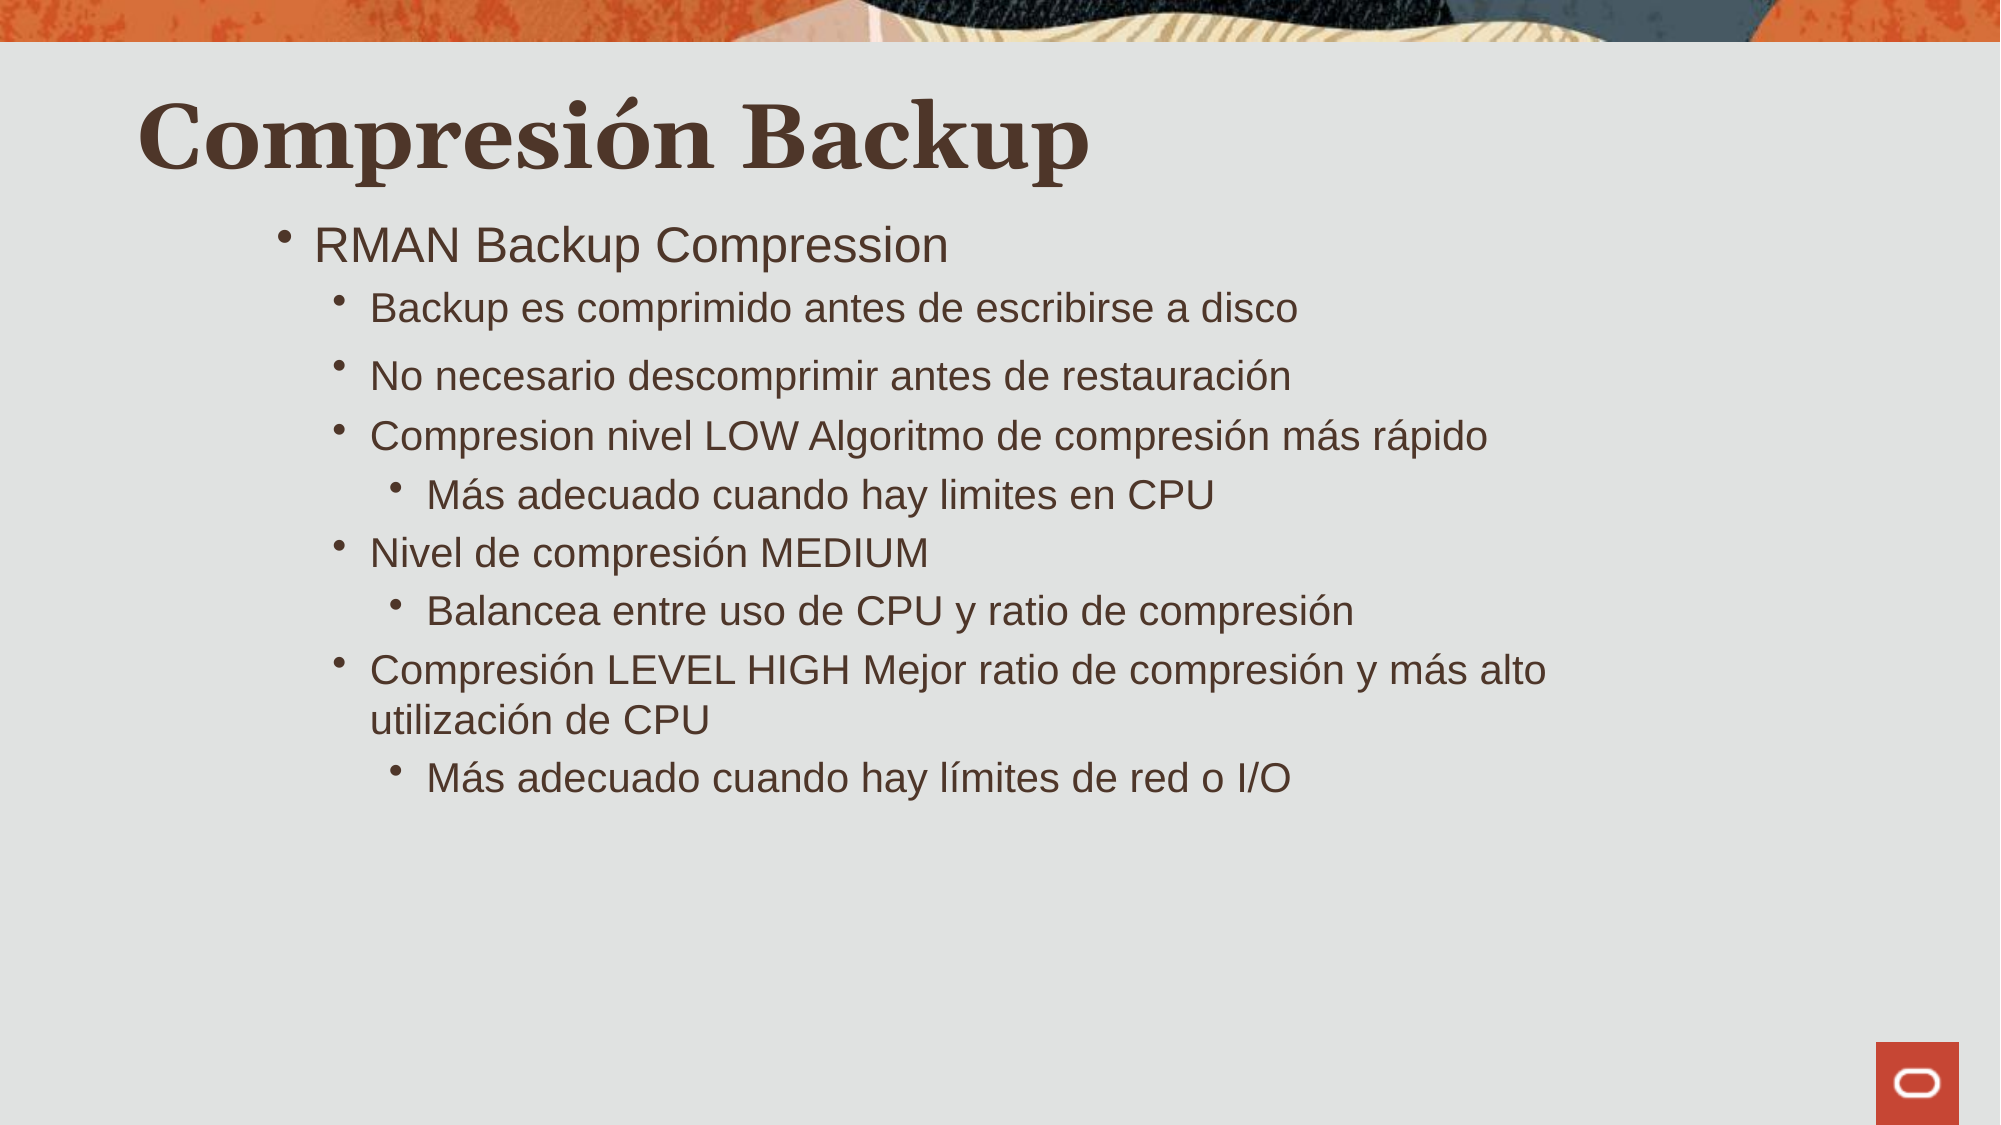

Compresión Backup
RMAN Backup Compression
Backup es comprimido antes de escribirse a disco
No necesario descomprimir antes de restauración
Compresion nivel LOW Algoritmo de compresión más rápido
Más adecuado cuando hay limites en CPU
Nivel de compresión MEDIUM
Balancea entre uso de CPU y ratio de compresión
Compresión LEVEL HIGH Mejor ratio de compresión y más alto utilización de CPU
Más adecuado cuando hay límites de red o I/O